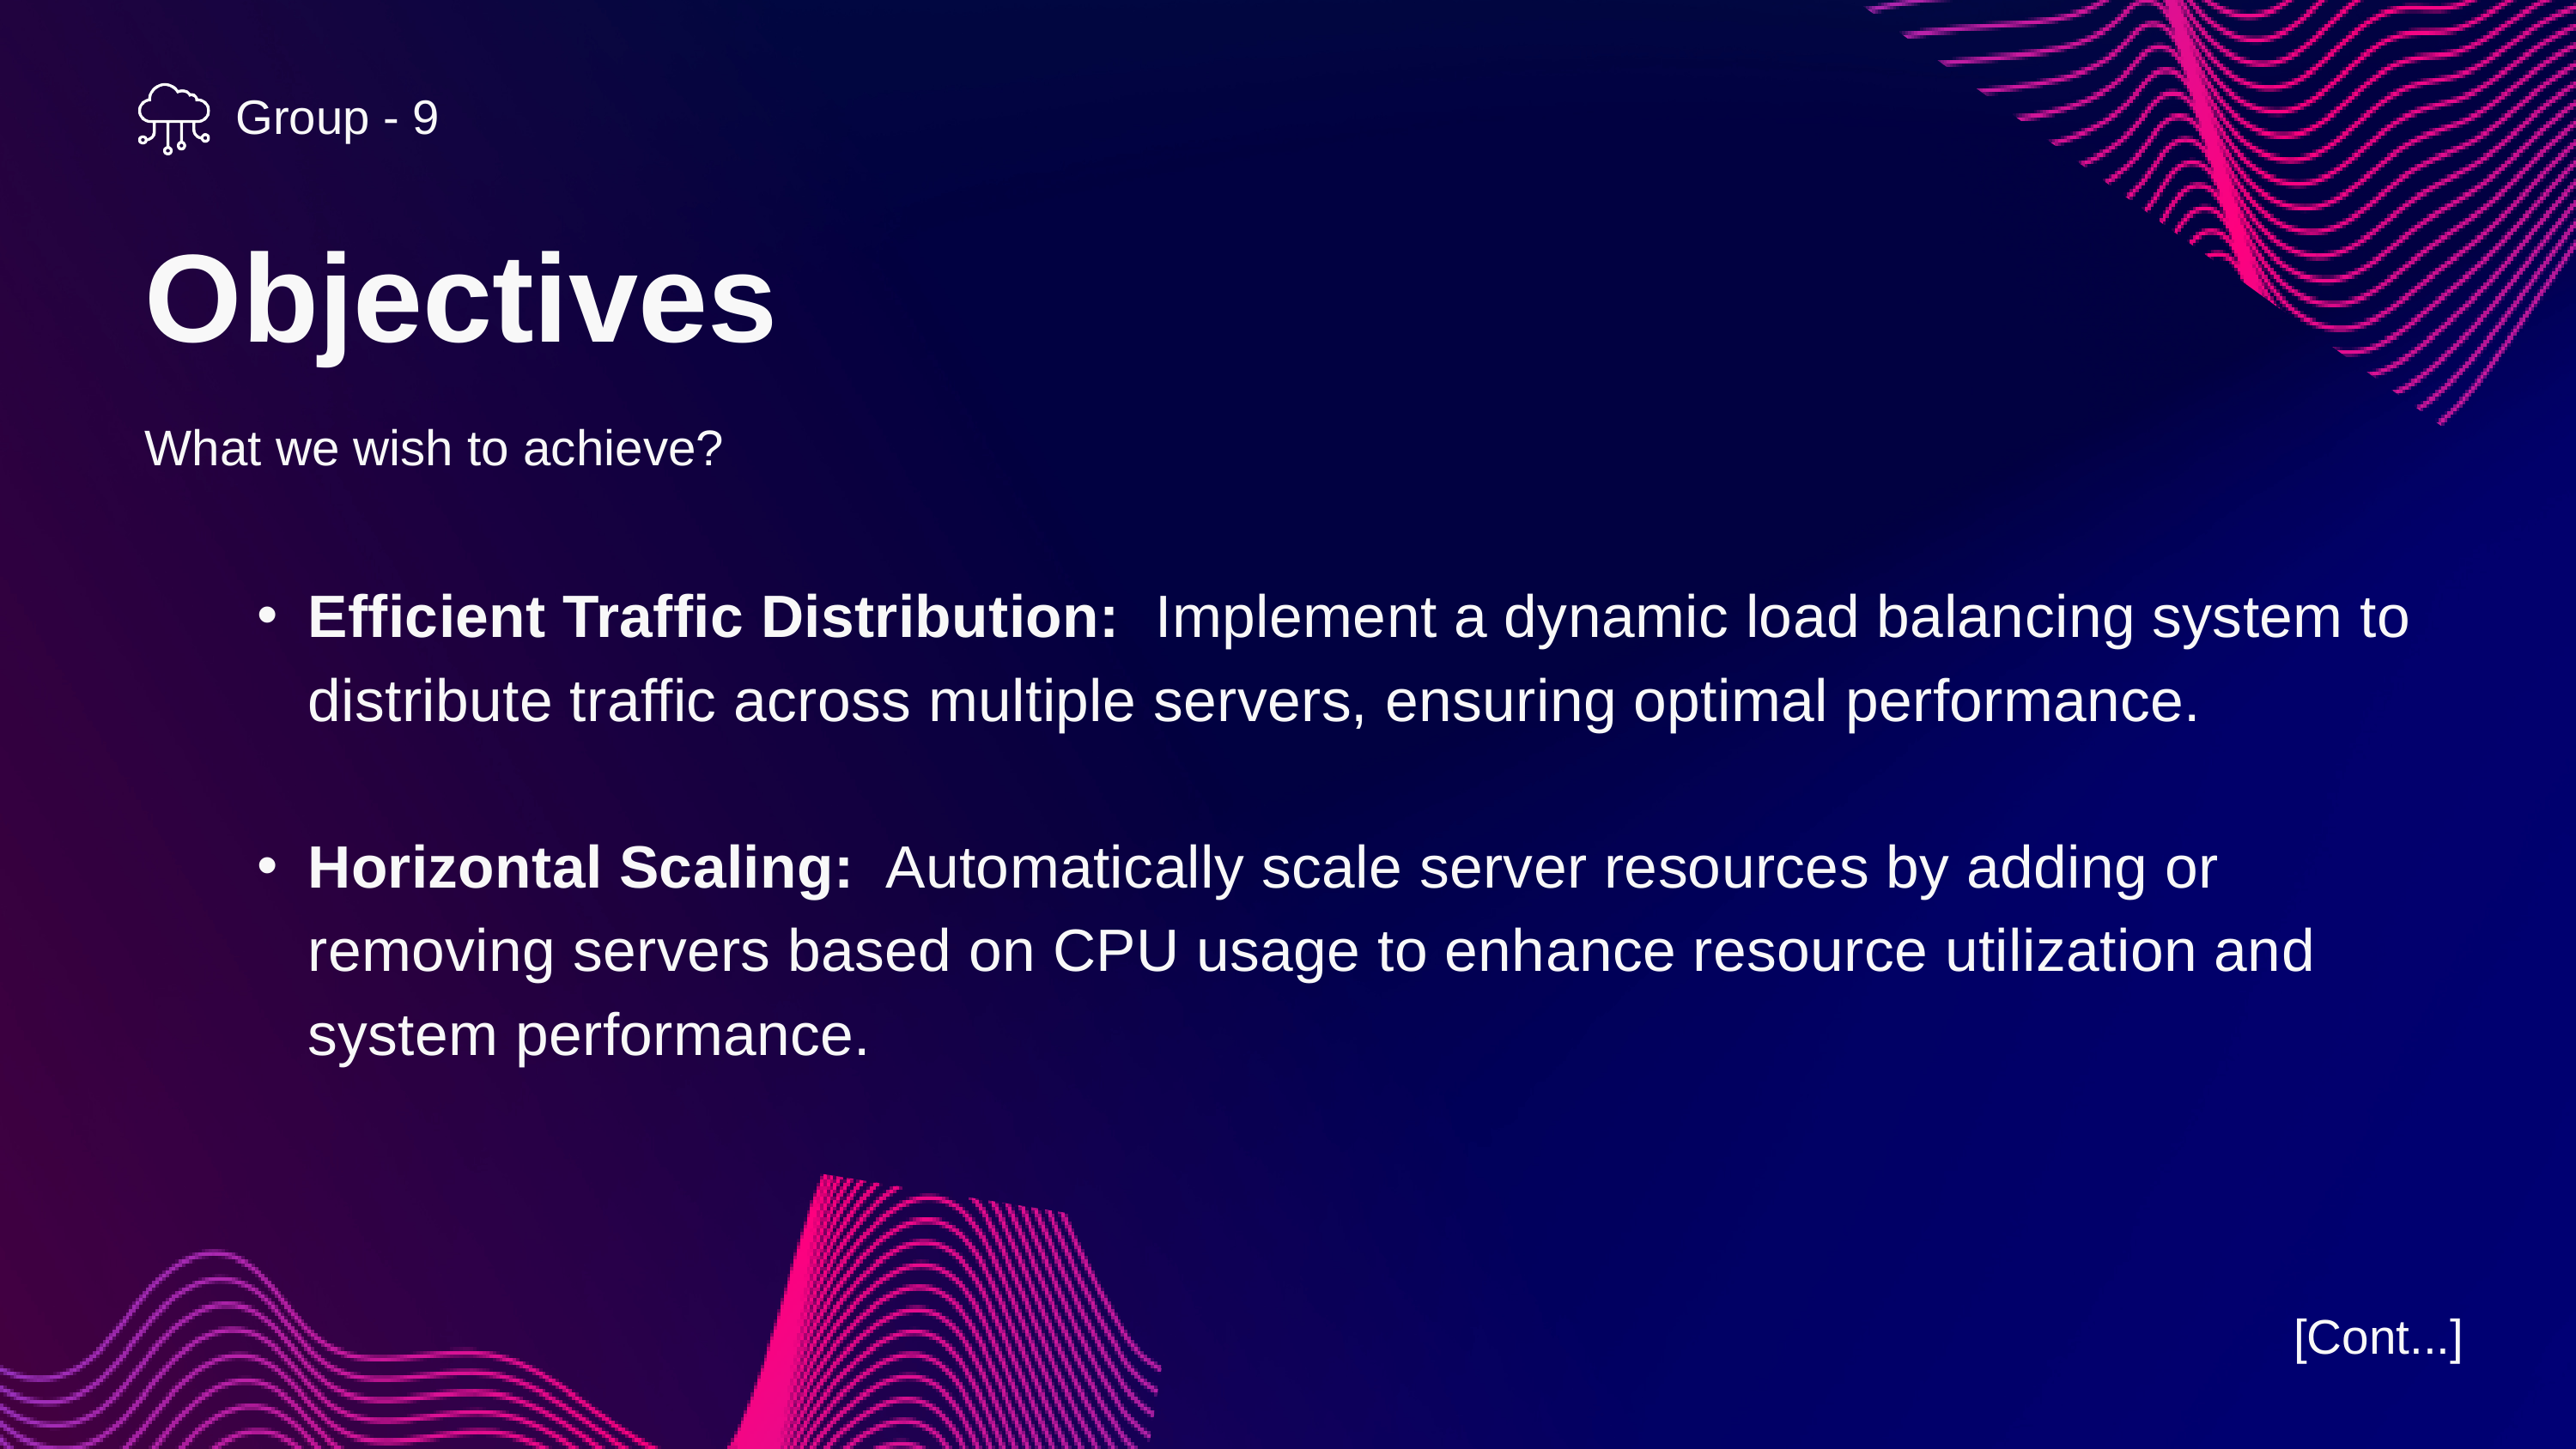

Group - 9
Objectives
What we wish to achieve?
Efficient Traffic Distribution:  Implement a dynamic load balancing system to distribute traffic across multiple servers, ensuring optimal performance.

Horizontal Scaling:  Automatically scale server resources by adding or removing servers based on CPU usage to enhance resource utilization and system performance.

[Cont...]